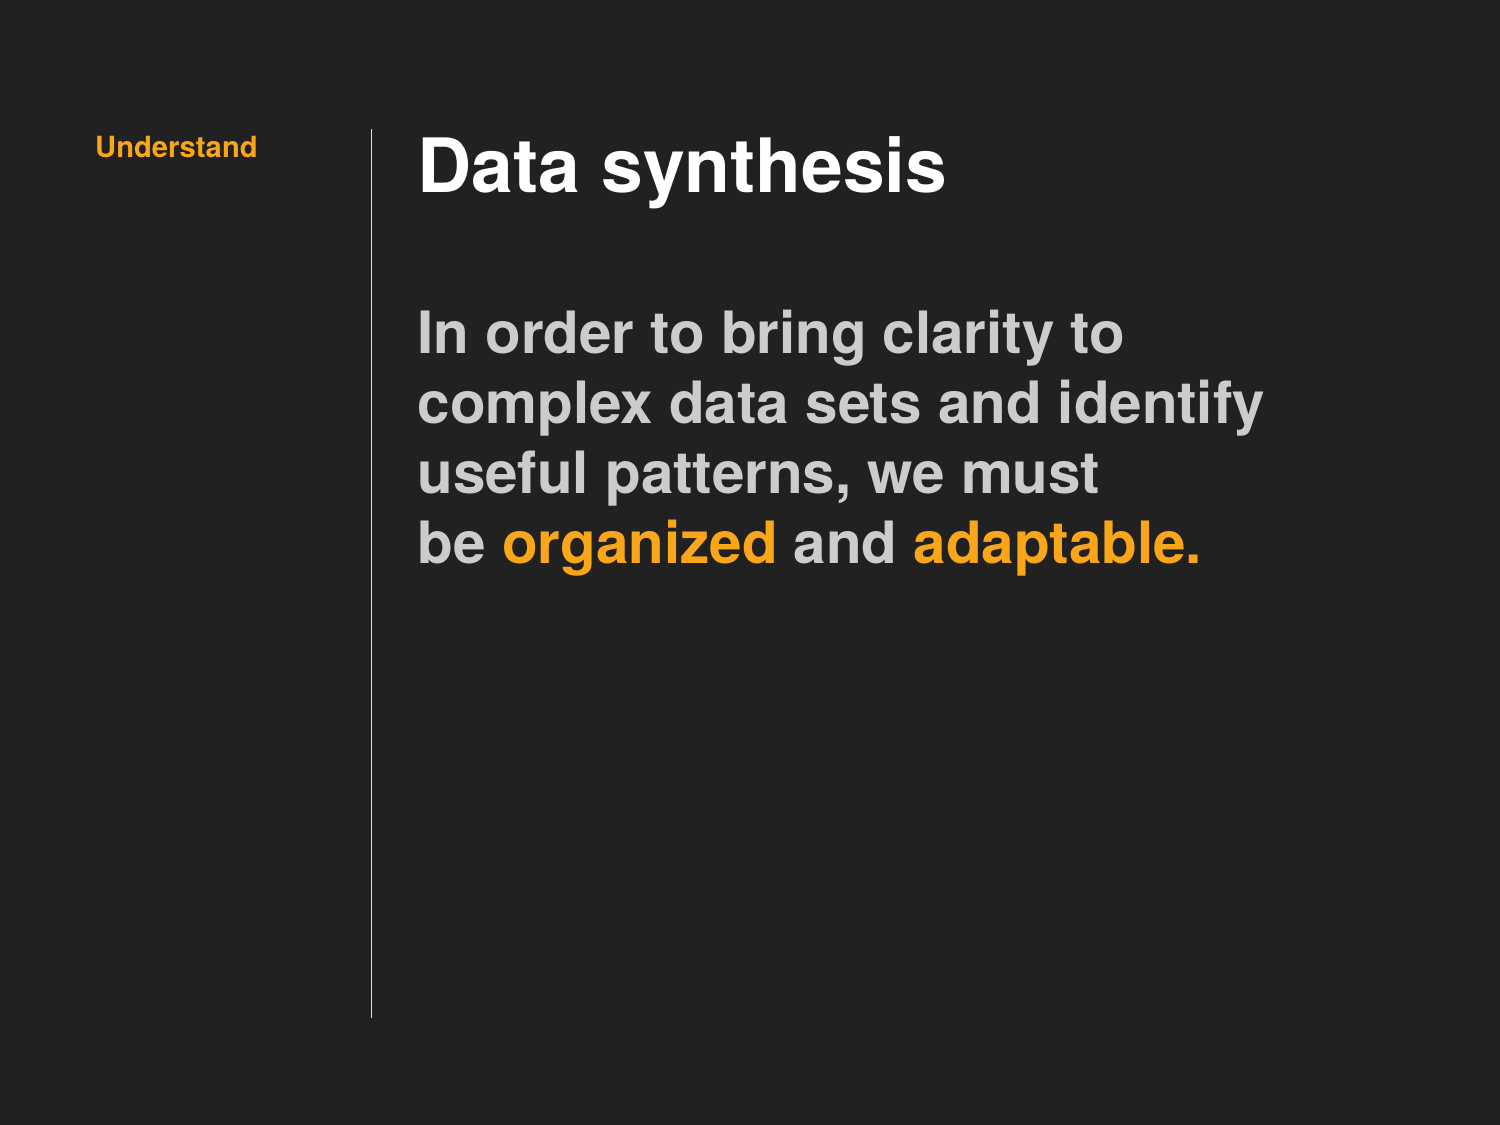

# Data synthesis

In order to bring clarity to complex data sets and identify useful patterns, we must
be organized and adaptable.
Understand